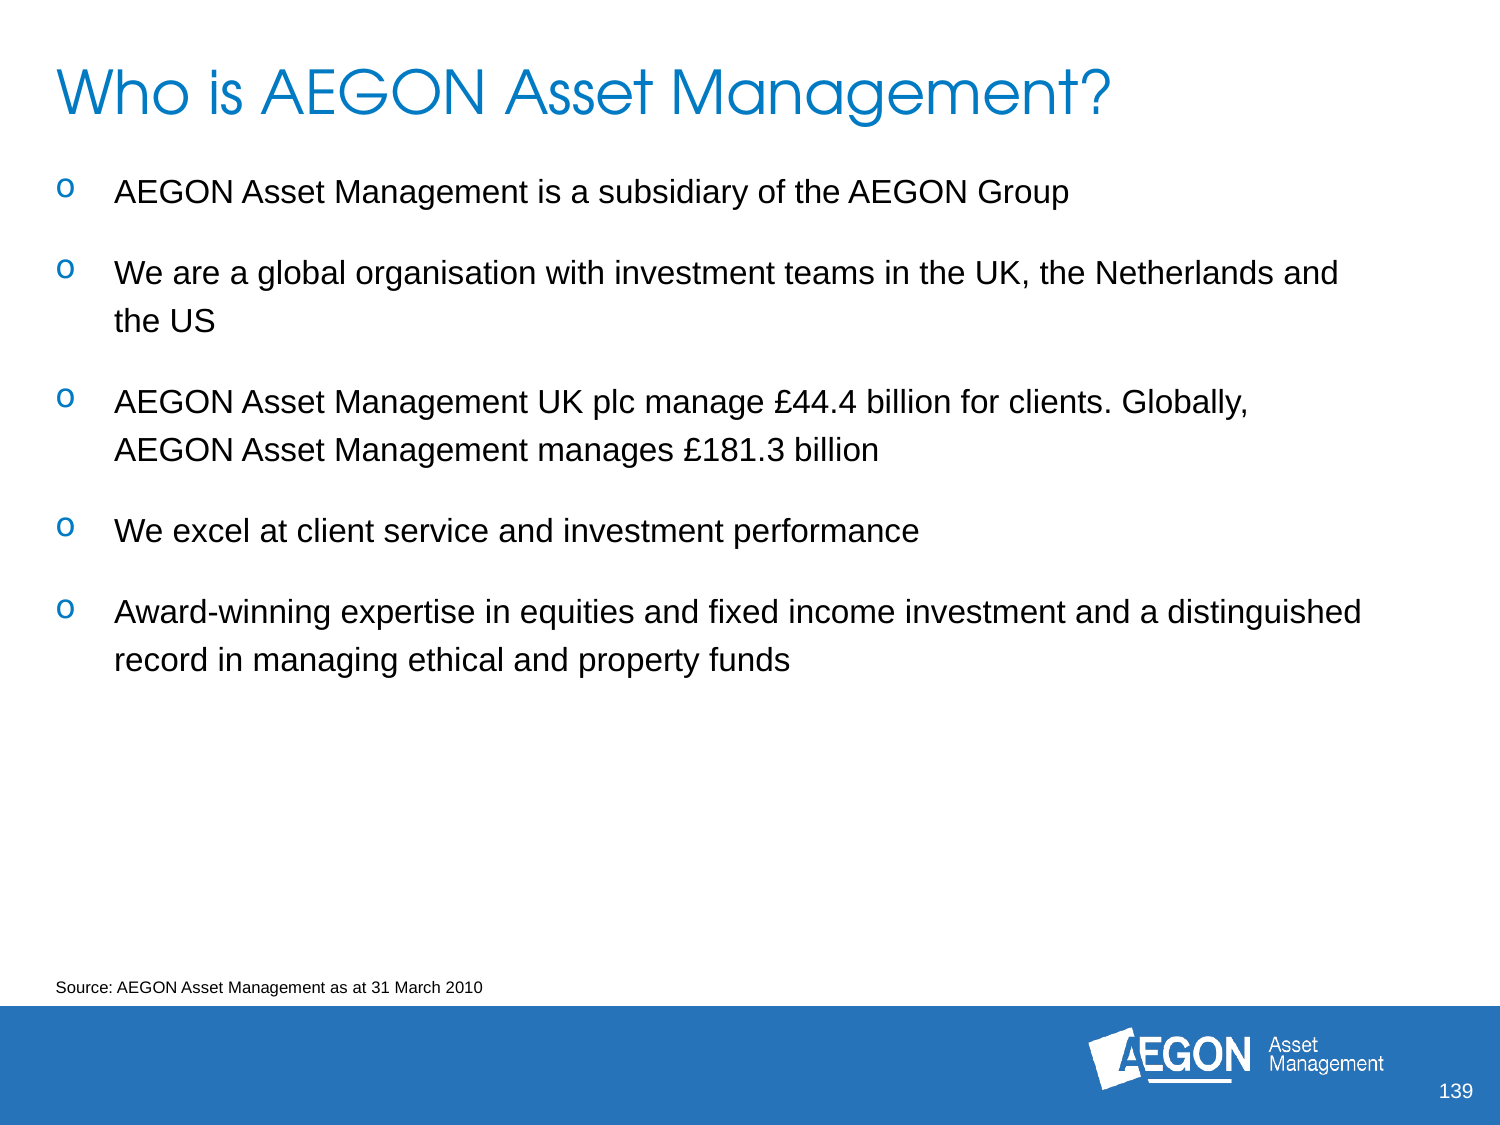

# Who is AEGON Asset Management?
AEGON Asset Management is a subsidiary of the AEGON Group
We are a global organisation with investment teams in the UK, the Netherlands and the US
AEGON Asset Management UK plc manage £44.4 billion for clients. Globally, AEGON Asset Management manages £181.3 billion
We excel at client service and investment performance
Award-winning expertise in equities and fixed income investment and a distinguished record in managing ethical and property funds
Source: AEGON Asset Management as at 31 March 2010
139